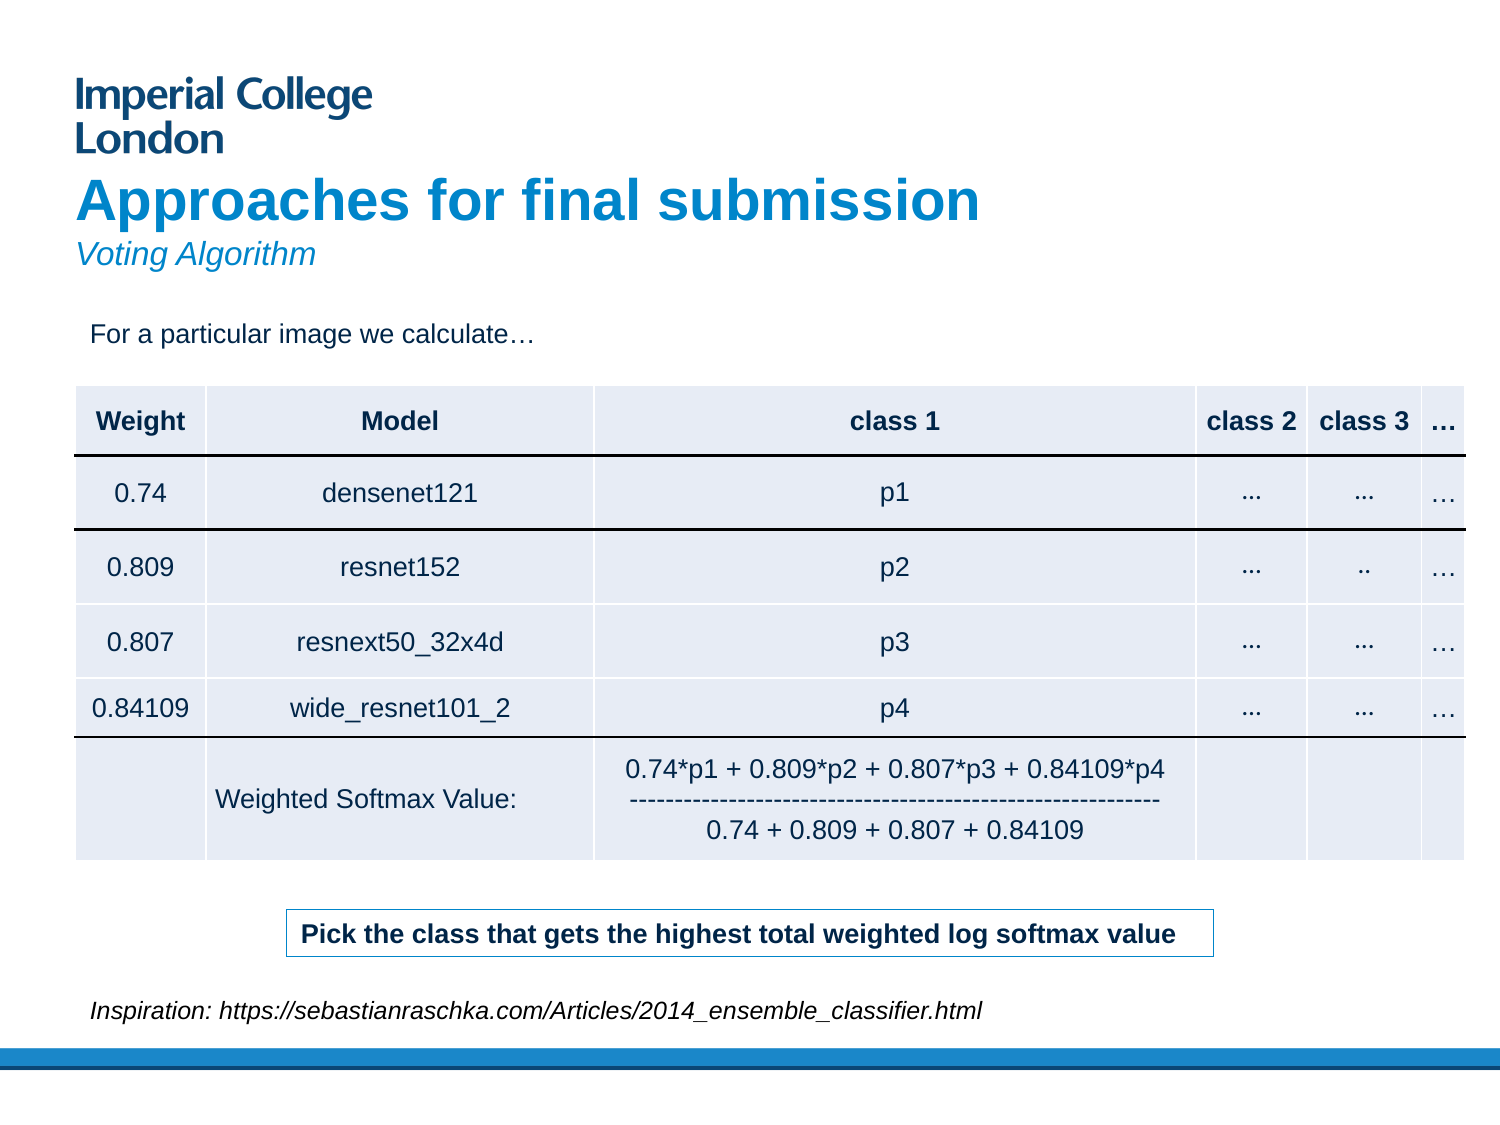

# Approaches for final submission Voting Algorithm
For a particular image we calculate…
| Weight | Model | class 1 | class 2 | class 3 | … |
| --- | --- | --- | --- | --- | --- |
| 0.74 | densenet121 | p1 | … | … | … |
| 0.809 | resnet152 | p2 | … | .. | … |
| 0.807 | resnext50\_32x4d | p3 | … | … | … |
| 0.84109 | wide\_resnet101\_2 | p4 | … | … | … |
|  | Weighted Softmax Value: | 0.74\*p1 + 0.809\*p2 + 0.807\*p3 + 0.84109\*p4 ----------------------------------------------------------- 0.74 + 0.809 + 0.807 + 0.84109 |  |  |  |
Pick the class that gets the highest total weighted log softmax value
Inspiration: https://sebastianraschka.com/Articles/2014_ensemble_classifier.html